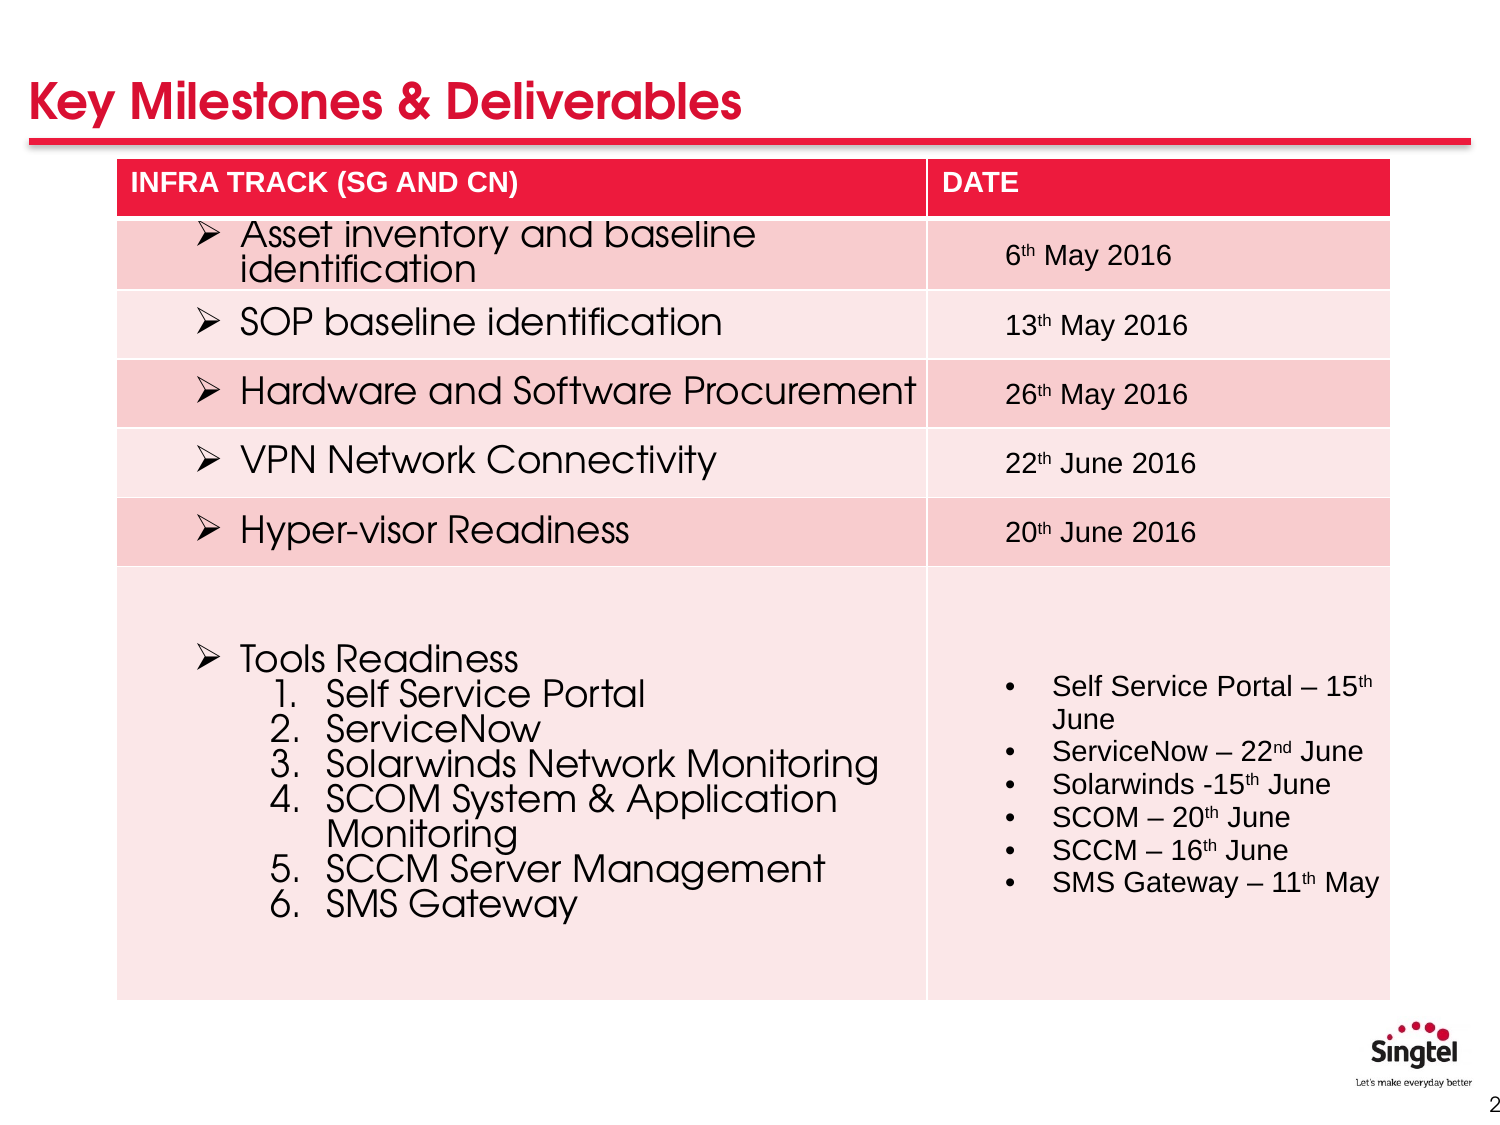

# Key Milestones & Deliverables

| INFRA TRACK (SG AND CN) | DATE |
| --- | --- |
| Asset inventory and baseline identification | 6th May 2016 |
| SOP baseline identification | 13th May 2016 |
| Hardware and Software Procurement | 26th May 2016 |
| VPN Network Connectivity | 22th June 2016 |
| Hyper-visor Readiness | 20th June 2016 |
| Tools Readiness Self Service Portal ServiceNow Solarwinds Network Monitoring SCOM System & Application Monitoring SCCM Server Management SMS Gateway | Self Service Portal – 15th June ServiceNow – 22nd June Solarwinds -15th June SCOM – 20th June SCCM – 16th June SMS Gateway – 11th May |